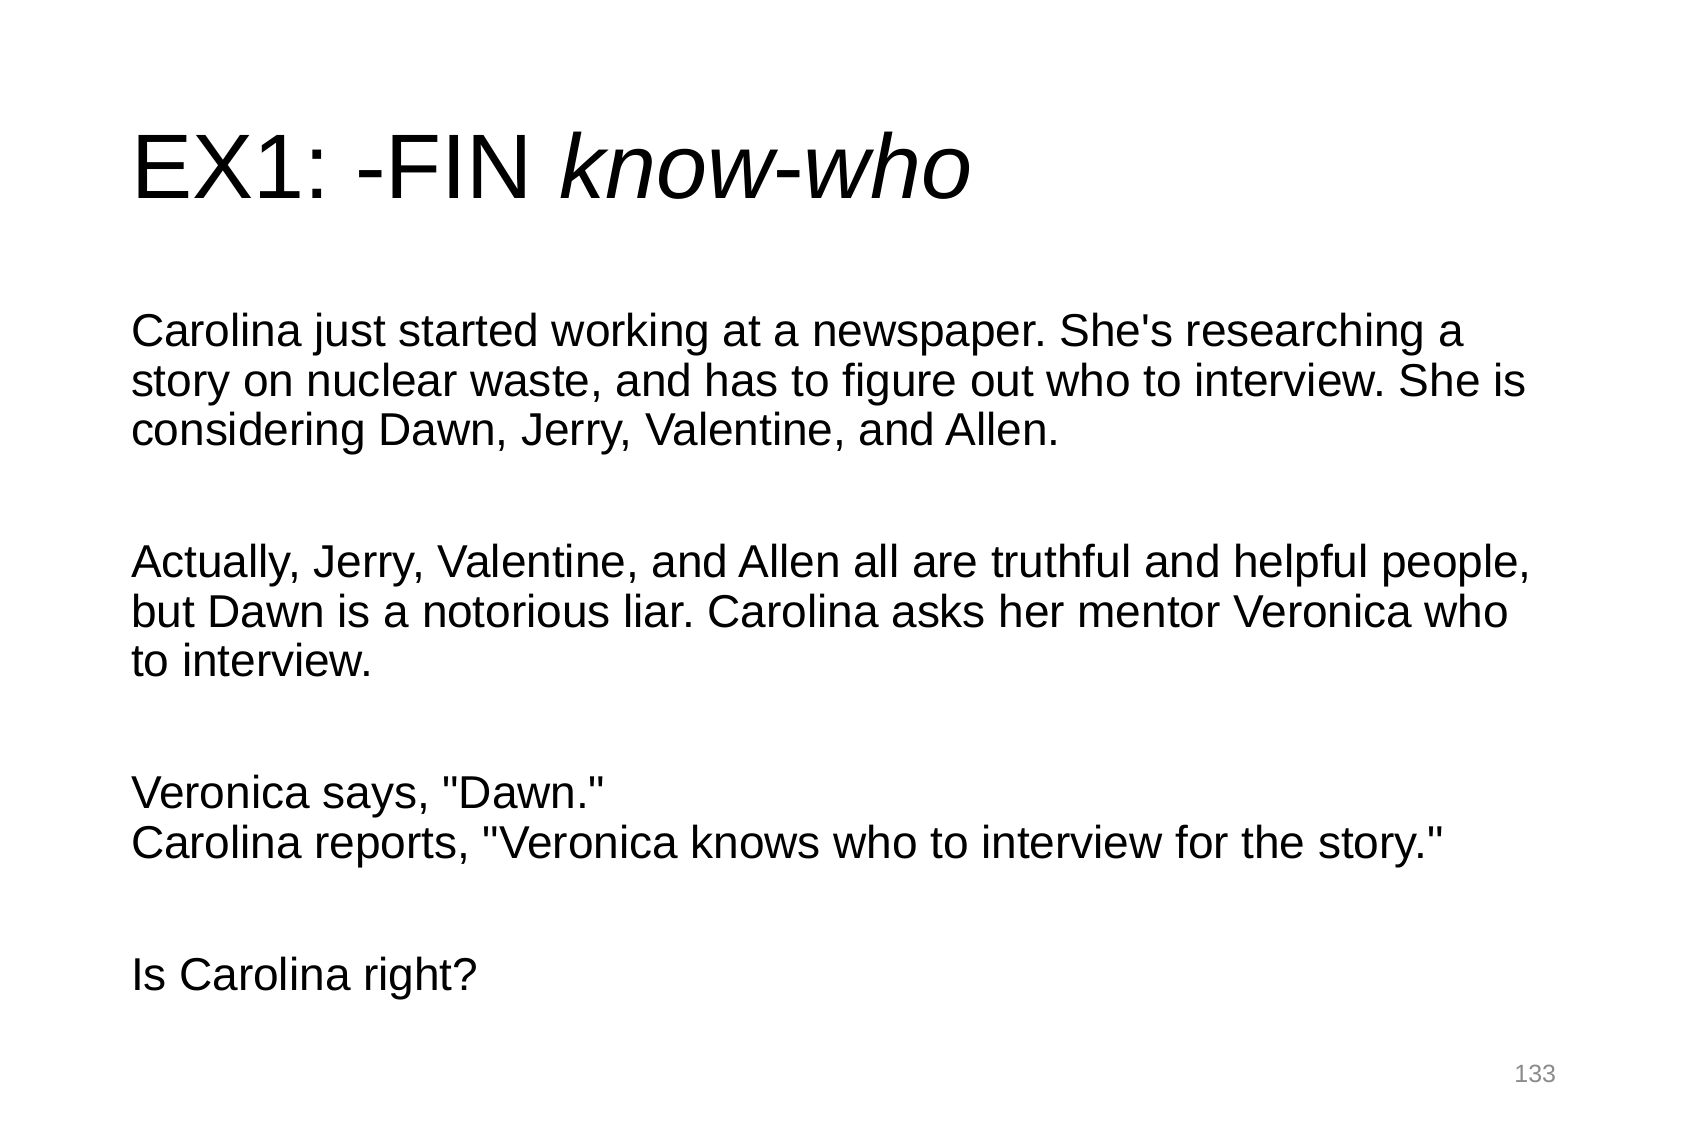

# EX1: -FIN know-who
Carolina just started working at a newspaper. She's researching a story on nuclear waste, and has to figure out who to interview. She is considering Dawn, Jerry, Valentine, and Allen.

Actually, Jerry, Valentine, and Allen all are truthful and helpful people, but Dawn is a notorious liar. Carolina asks her mentor Veronica who to interview.

Veronica says, "Dawn."
Carolina reports, "Veronica knows who to interview for the story."

Is Carolina right?
133